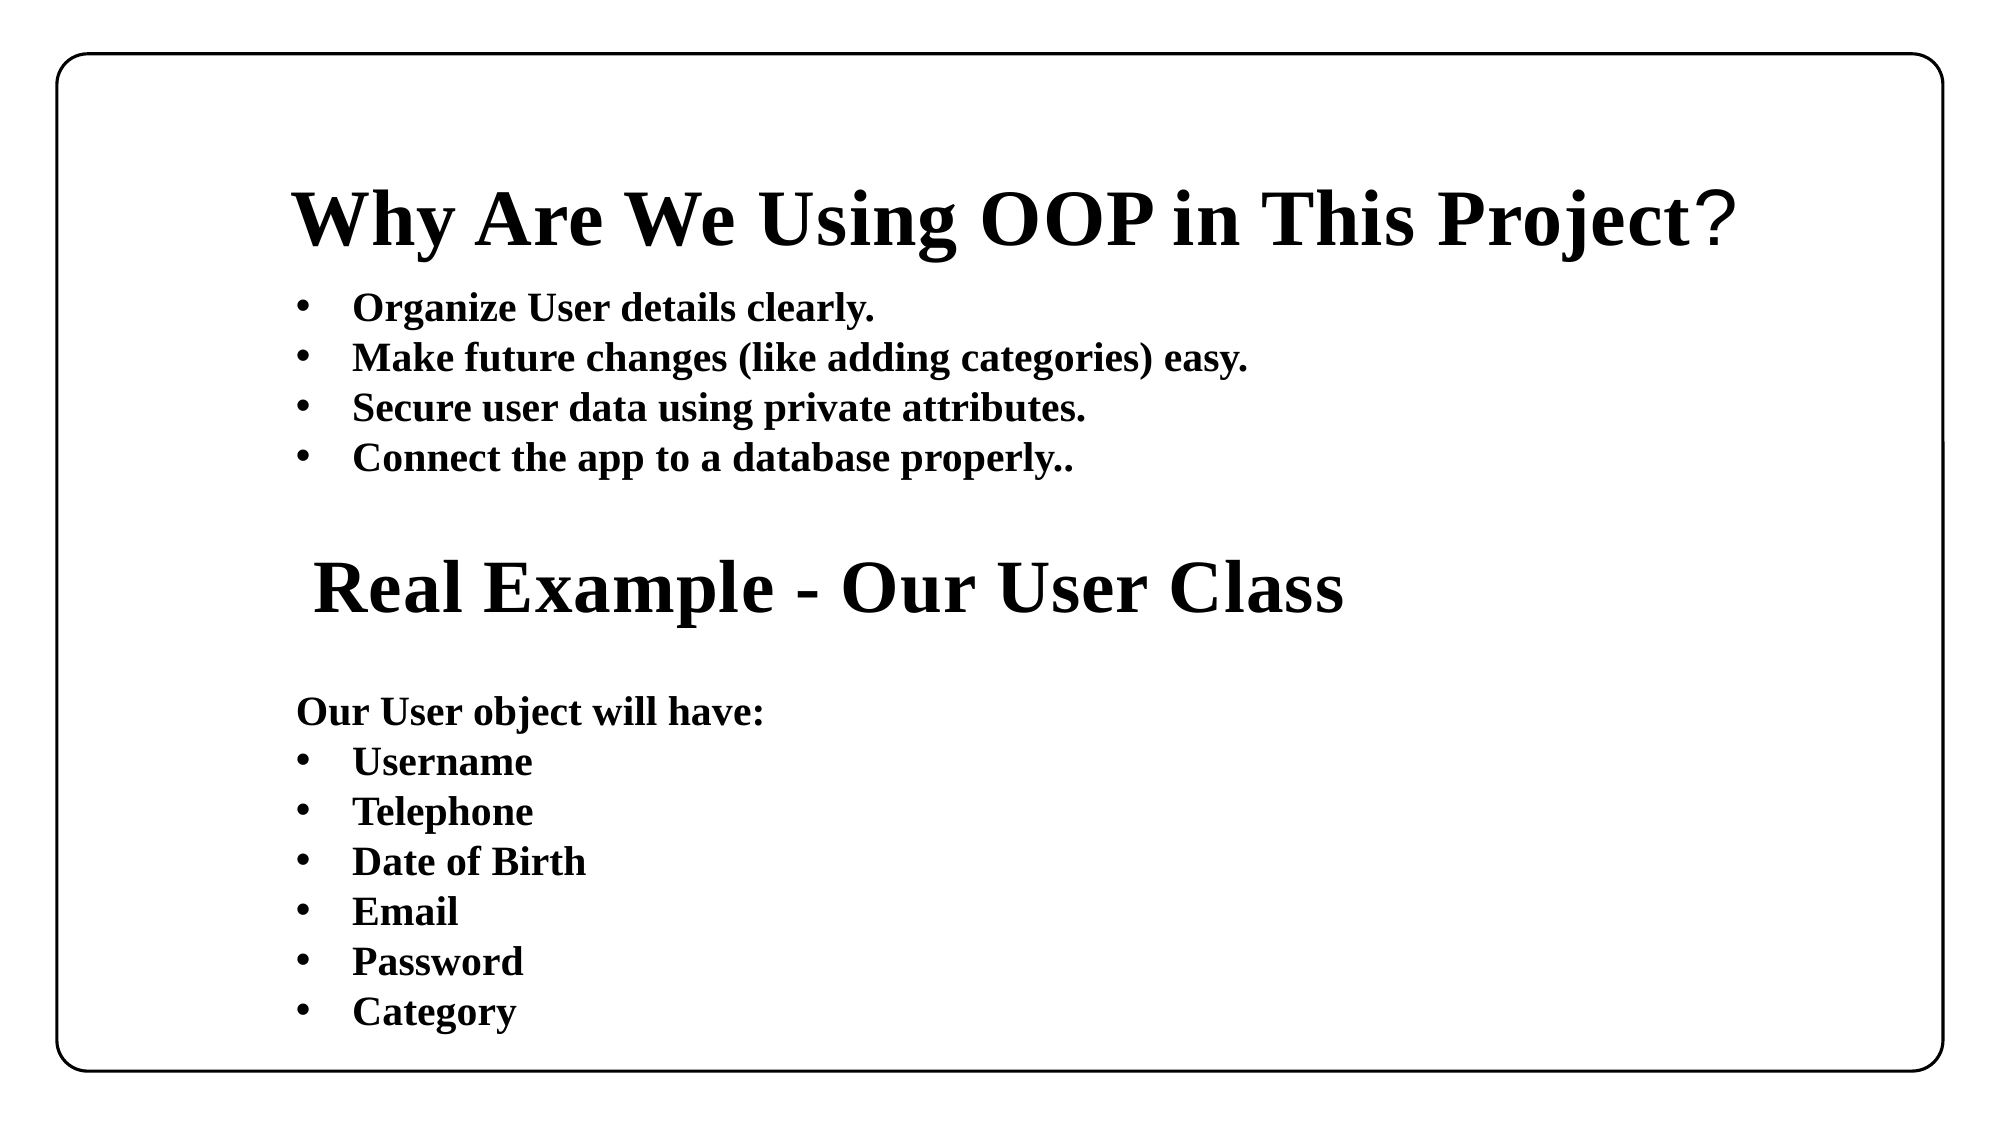

# Quote
Why Are We Using OOP in This Project?
Organize User details clearly.
Make future changes (like adding categories) easy.
Secure user data using private attributes.
Connect the app to a database properly..

Real Example - Our User Class
Our User object will have:
Username
Telephone
Date of Birth
Email
Password
Category